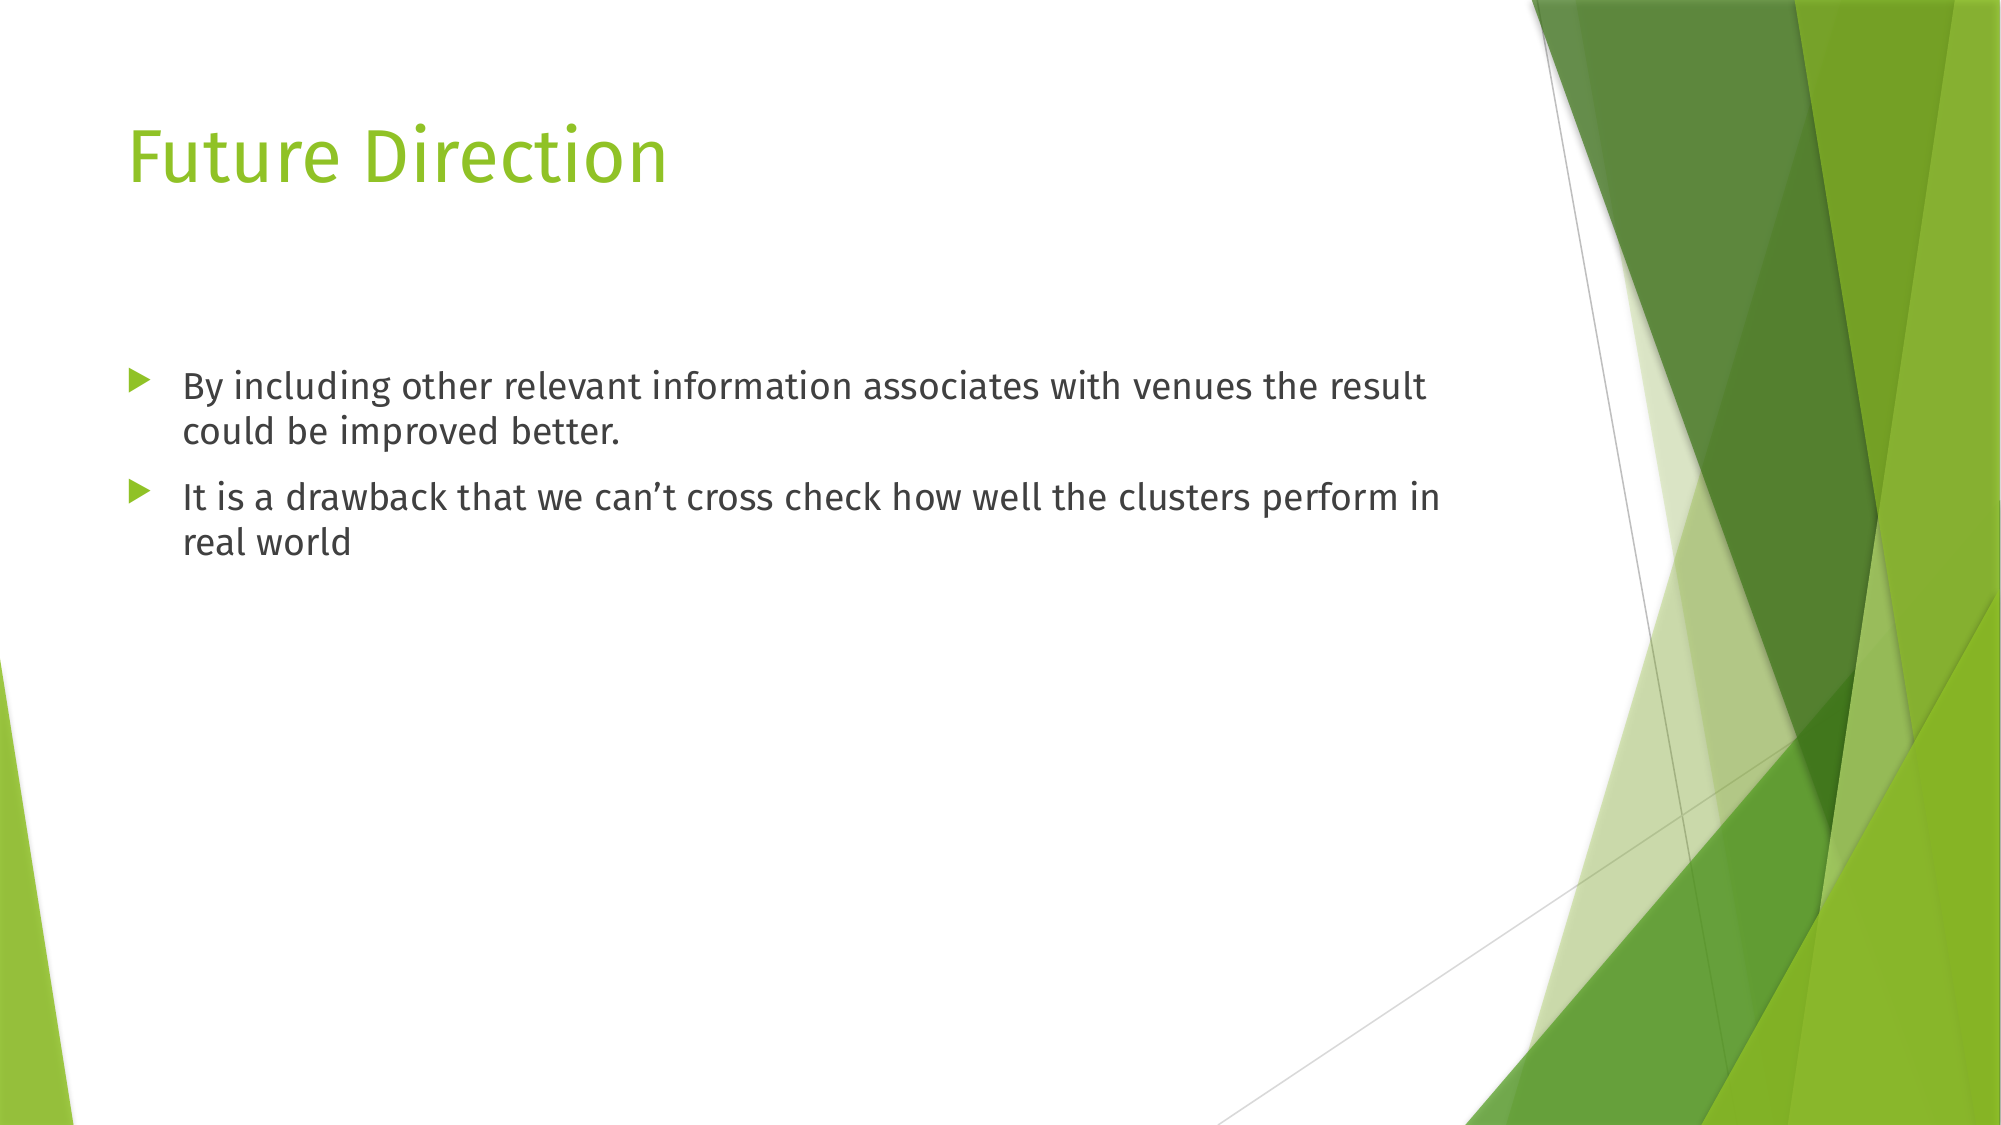

# Future Direction
By including other relevant information associates with venues the result could be improved better.
It is a drawback that we can’t cross check how well the clusters perform in real world